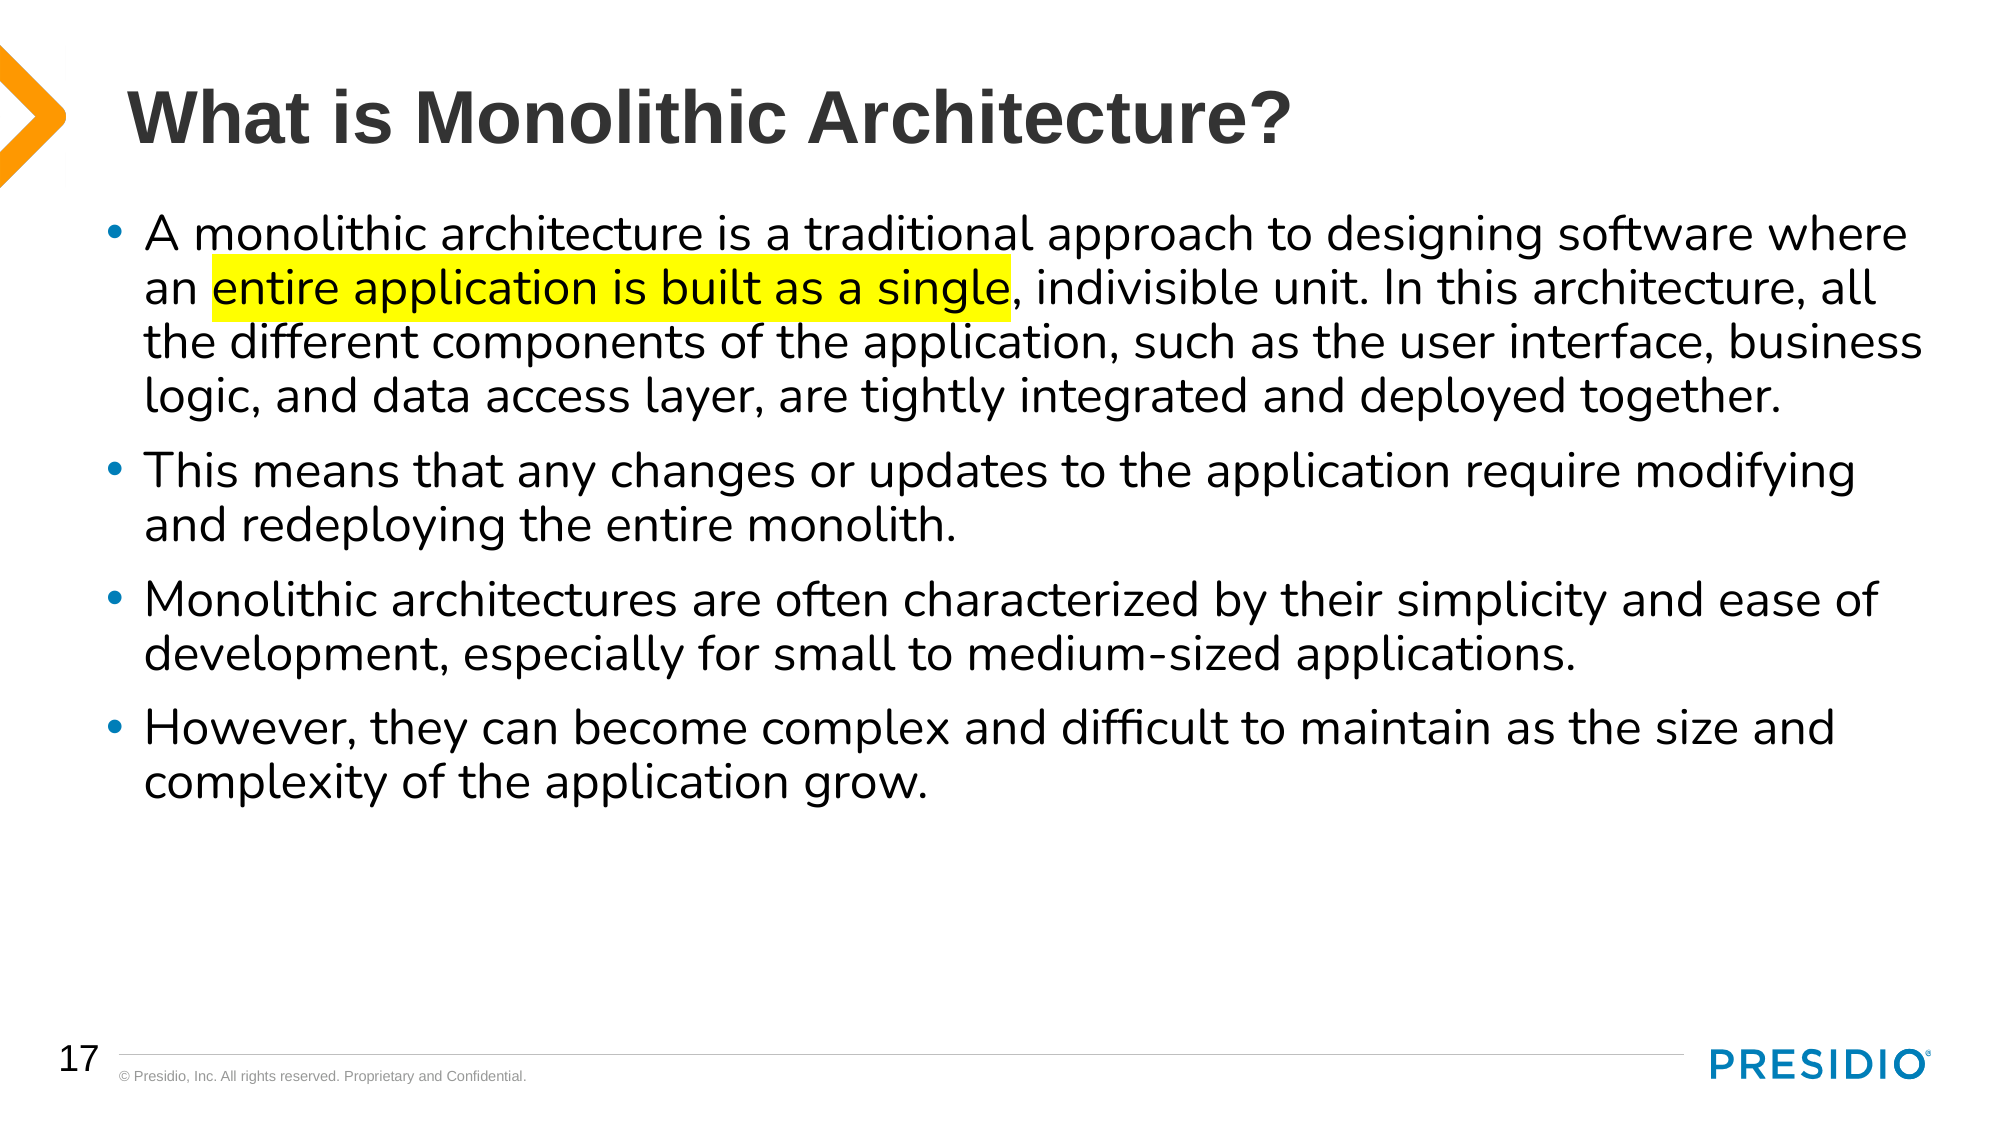

# What is Monolithic Architecture?
A monolithic architecture is a traditional approach to designing software where an entire application is built as a single, indivisible unit. In this architecture, all the different components of the application, such as the user interface, business logic, and data access layer, are tightly integrated and deployed together.
This means that any changes or updates to the application require modifying and redeploying the entire monolith.
Monolithic architectures are often characterized by their simplicity and ease of development, especially for small to medium-sized applications.
However, they can become complex and difficult to maintain as the size and complexity of the application grow.

17